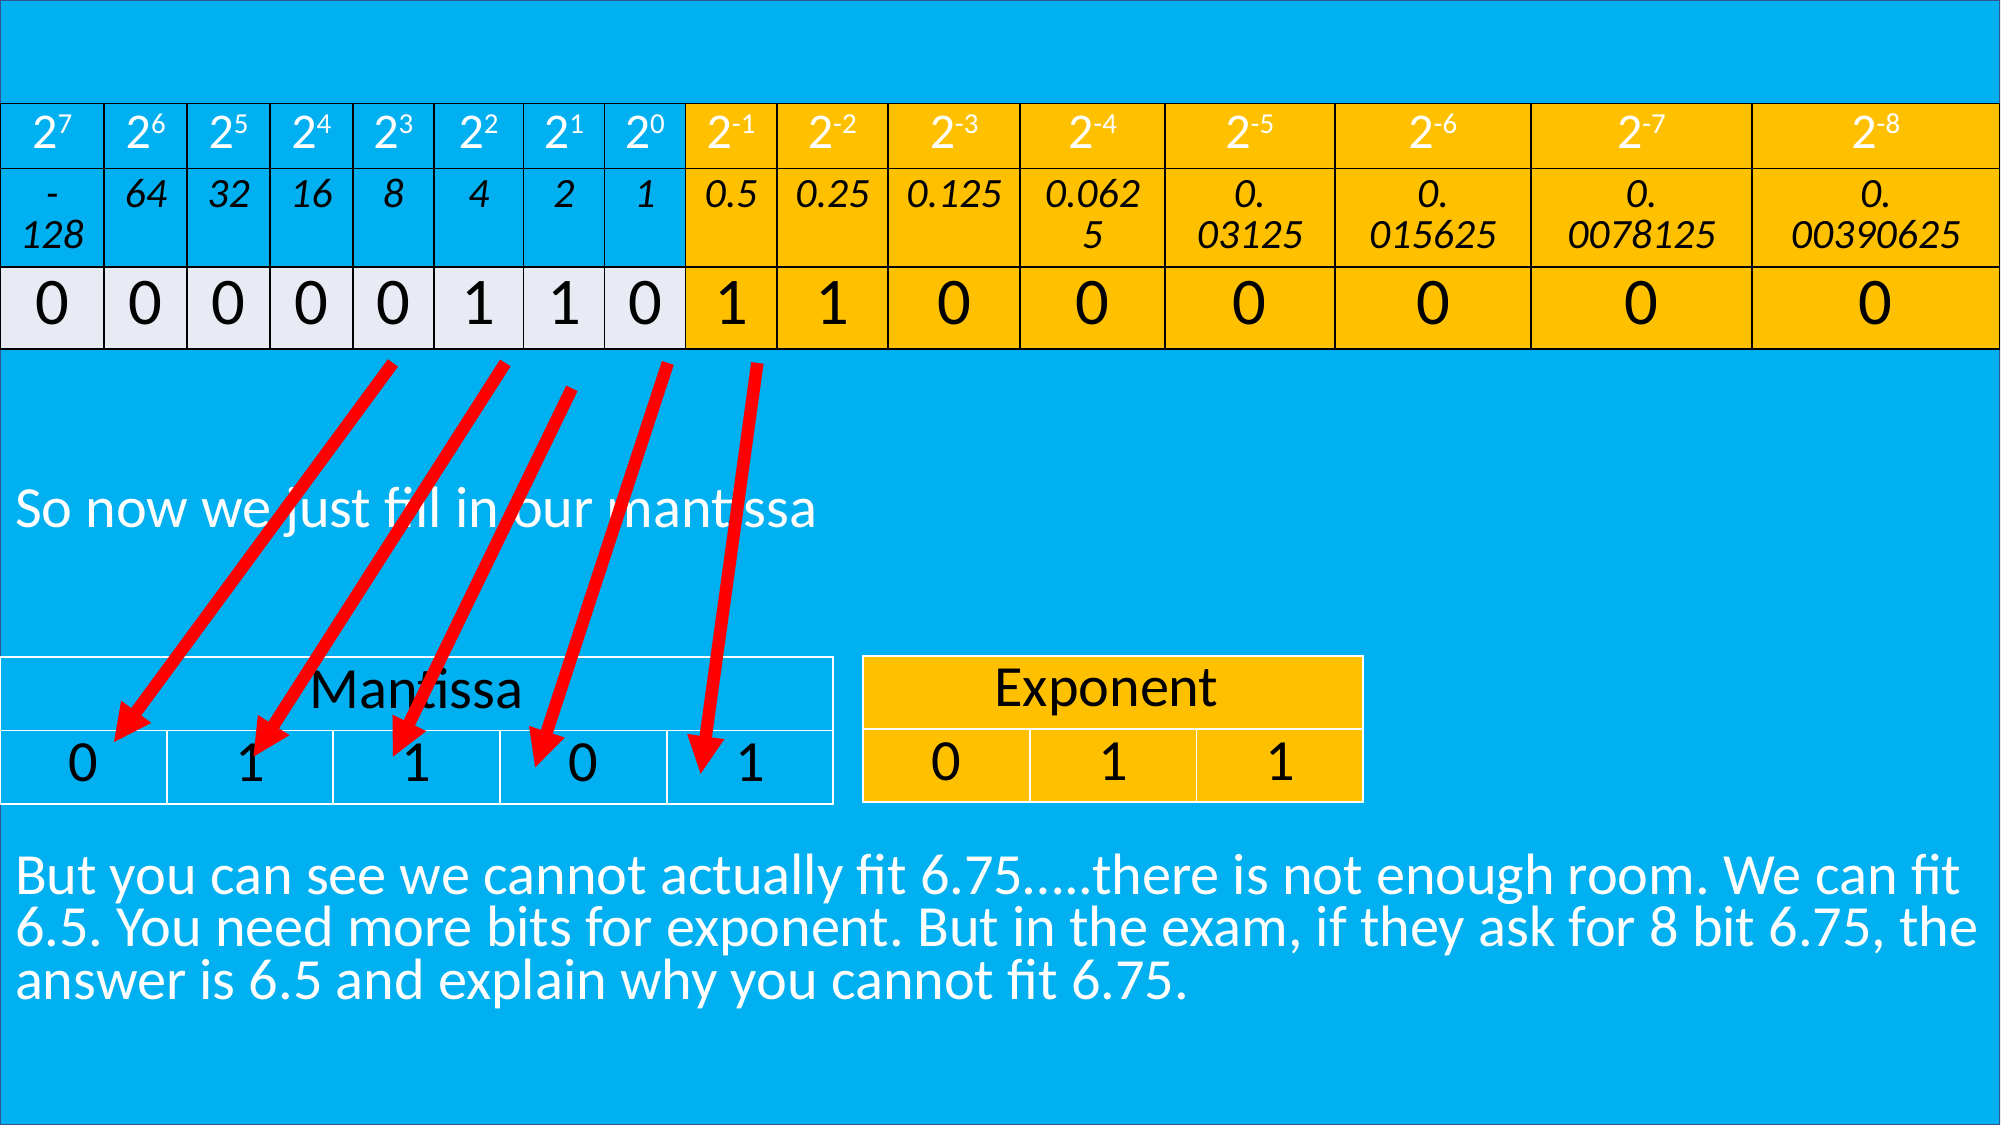

#
| 27 | 26 | 25 | 24 | 23 | 22 | 21 | 20 | 2-1 | 2-2 | 2-3 | 2-4 | 2-5 | 2-6 | 2-7 | 2-8 |
| --- | --- | --- | --- | --- | --- | --- | --- | --- | --- | --- | --- | --- | --- | --- | --- |
| -128 | 64 | 32 | 16 | 8 | 4 | 2 | 1 | 0.5 | 0.25 | 0.125 | 0.0625 | 0. 03125 | 0. 015625 | 0. 0078125 | 0. 00390625 |
| 0 | 0 | 0 | 0 | 0 | 1 | 1 | 0 | 1 | 1 | 0 | 0 | 0 | 0 | 0 | 0 |

So now we just fill in our mantissa

But you can see we cannot actually fit 6.75…..there is not enough room. We can fit 6.5. You need more bits for exponent. But in the exam, if they ask for 8 bit 6.75, the answer is 6.5 and explain why you cannot fit 6.75.

| Exponent |  |  |
| --- | --- | --- |
| 0 | 1 | 1 |
| Mantissa |  |  |  |  |
| --- | --- | --- | --- | --- |
| 0 | 1 | 1 | 0 | 1 |